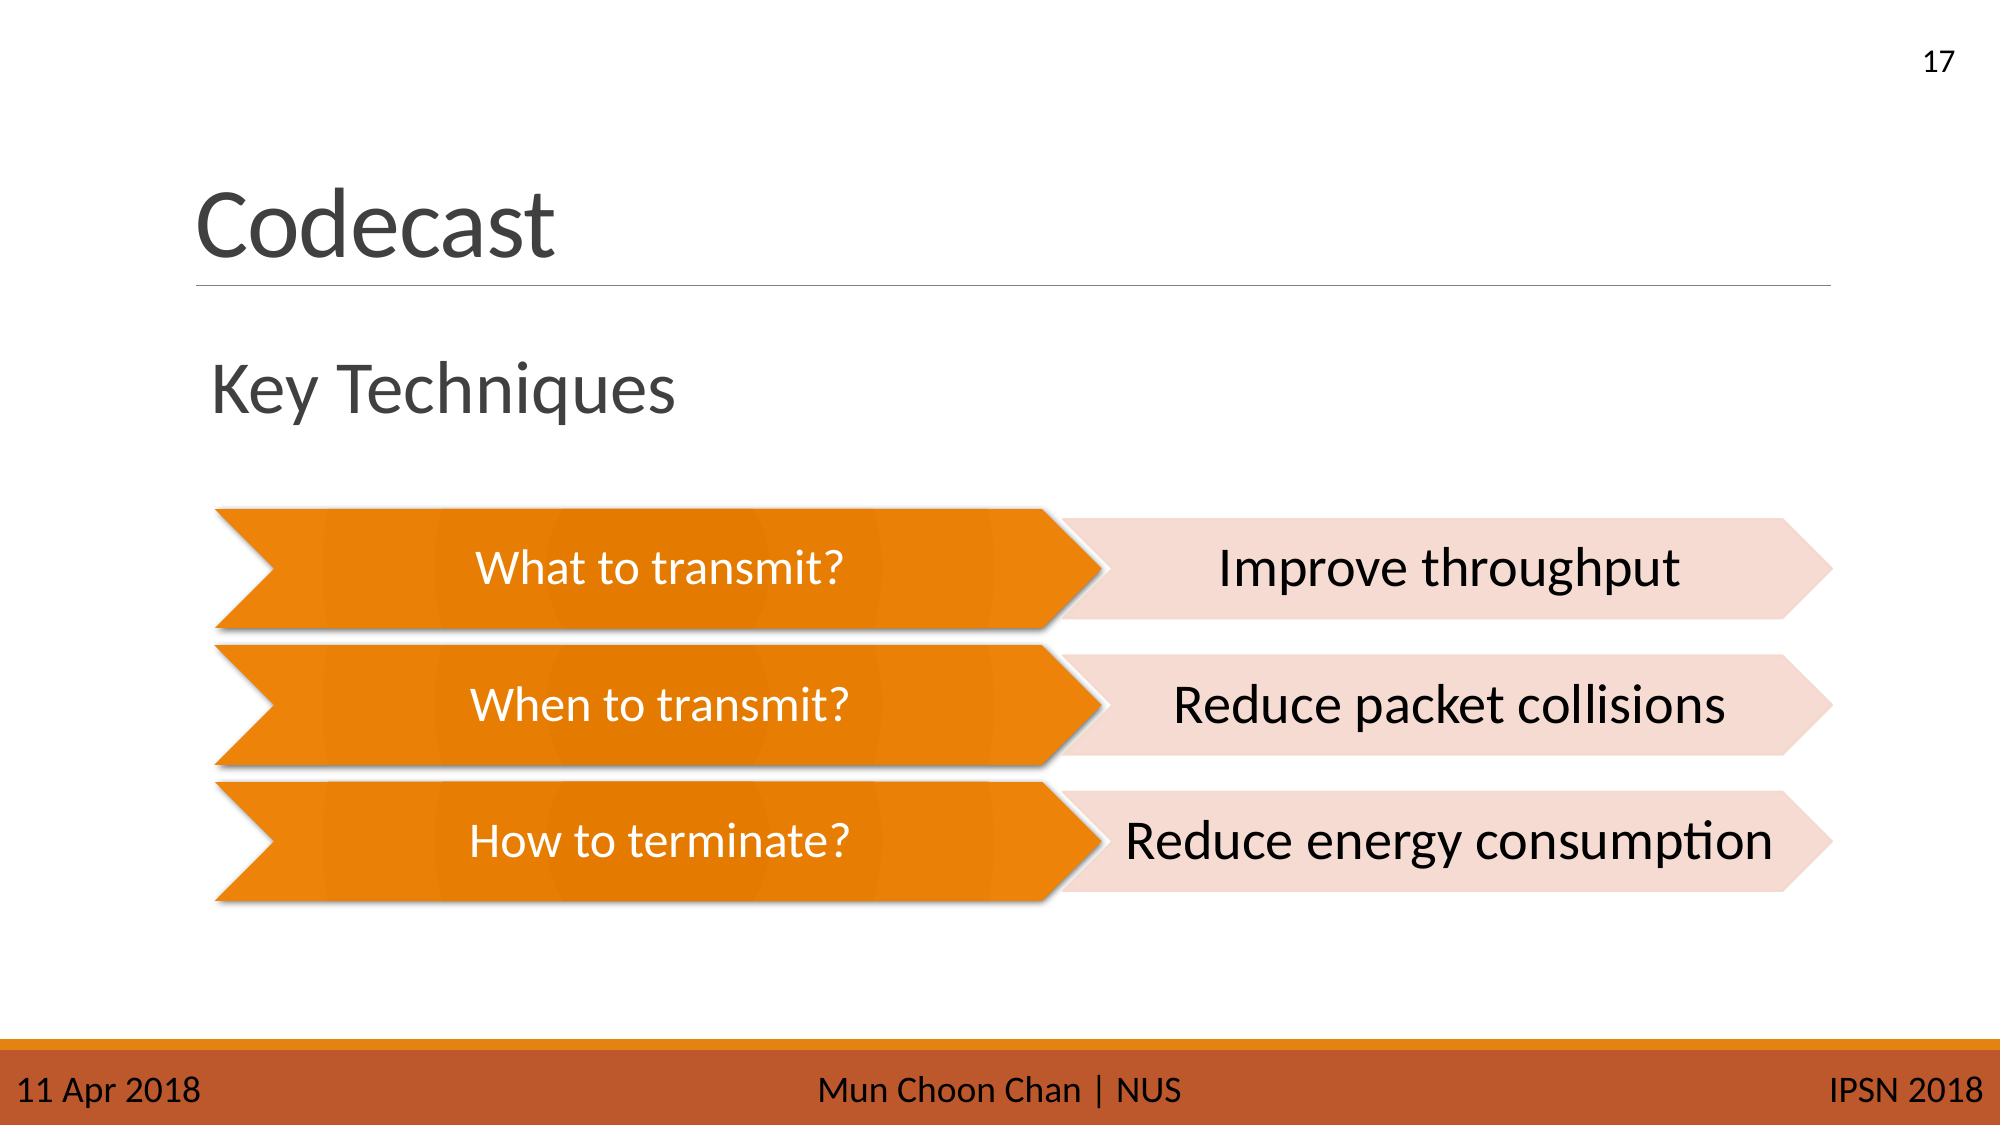

17
# Codecast
Key Techniques
What to transmit?
Improve throughput
When to transmit?
Reduce packet collisions
How to terminate?
Reduce energy consumption